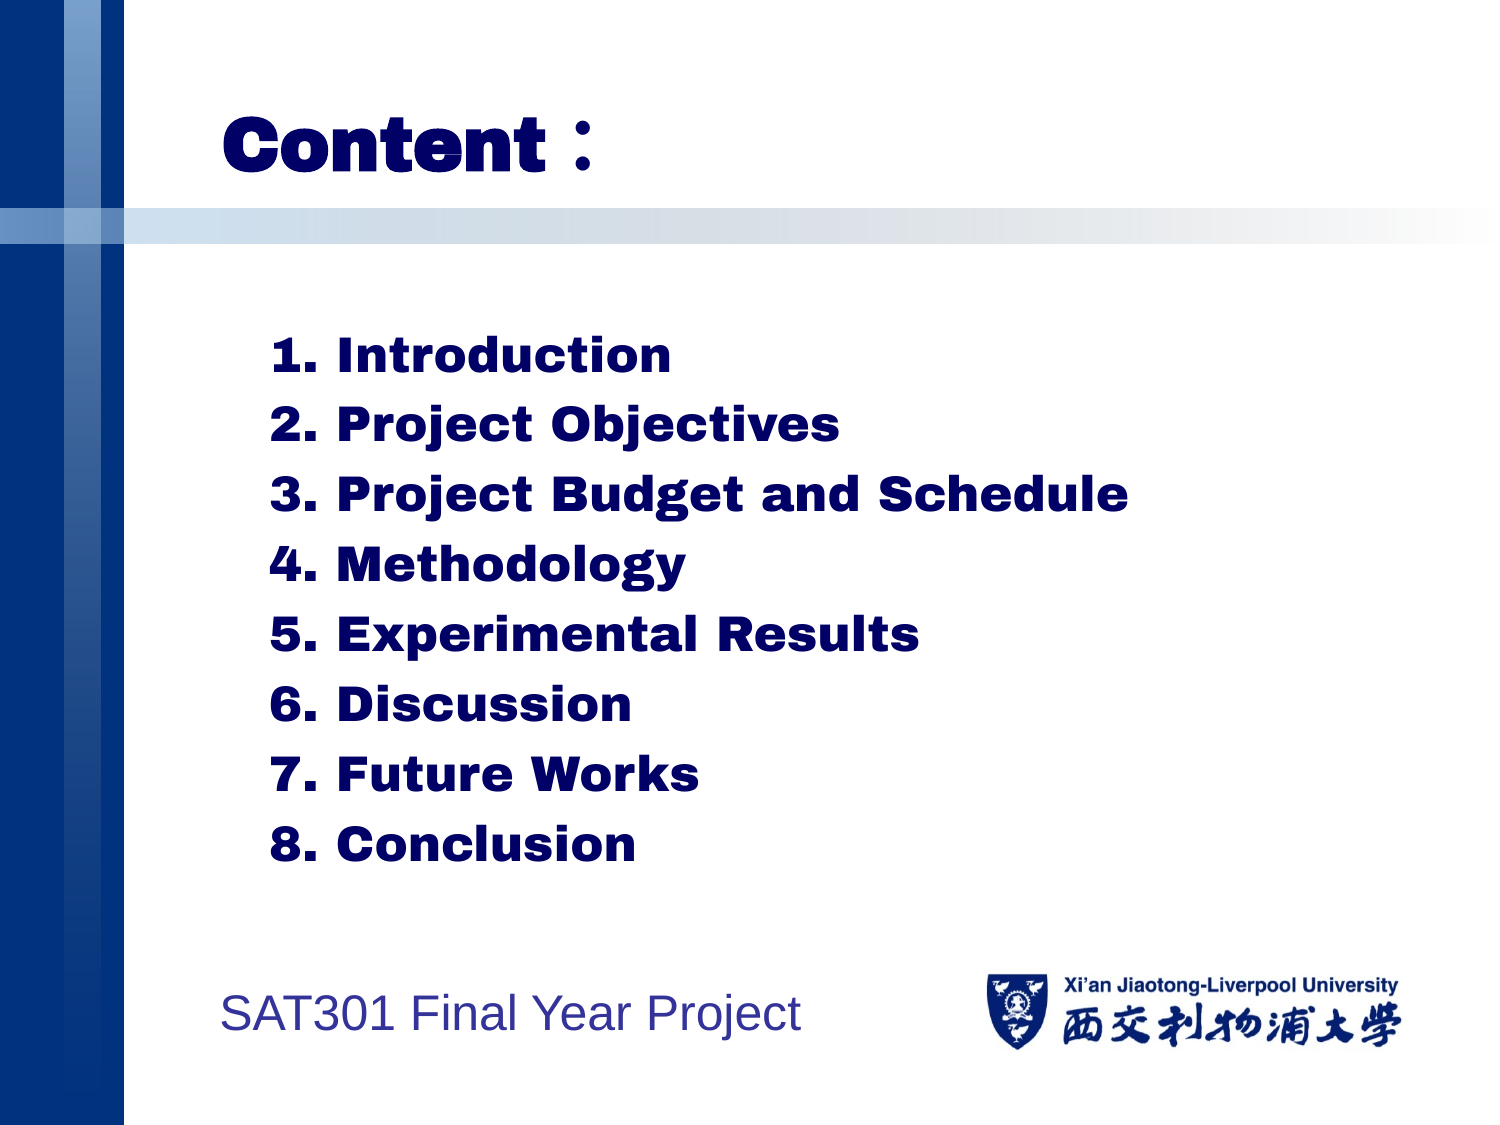

# Content：
1. Introduction
2. Project Objectives
3. Project Budget and Schedule
4. Methodology
5. Experimental Results
6. Discussion
7. Future Works
8. Conclusion